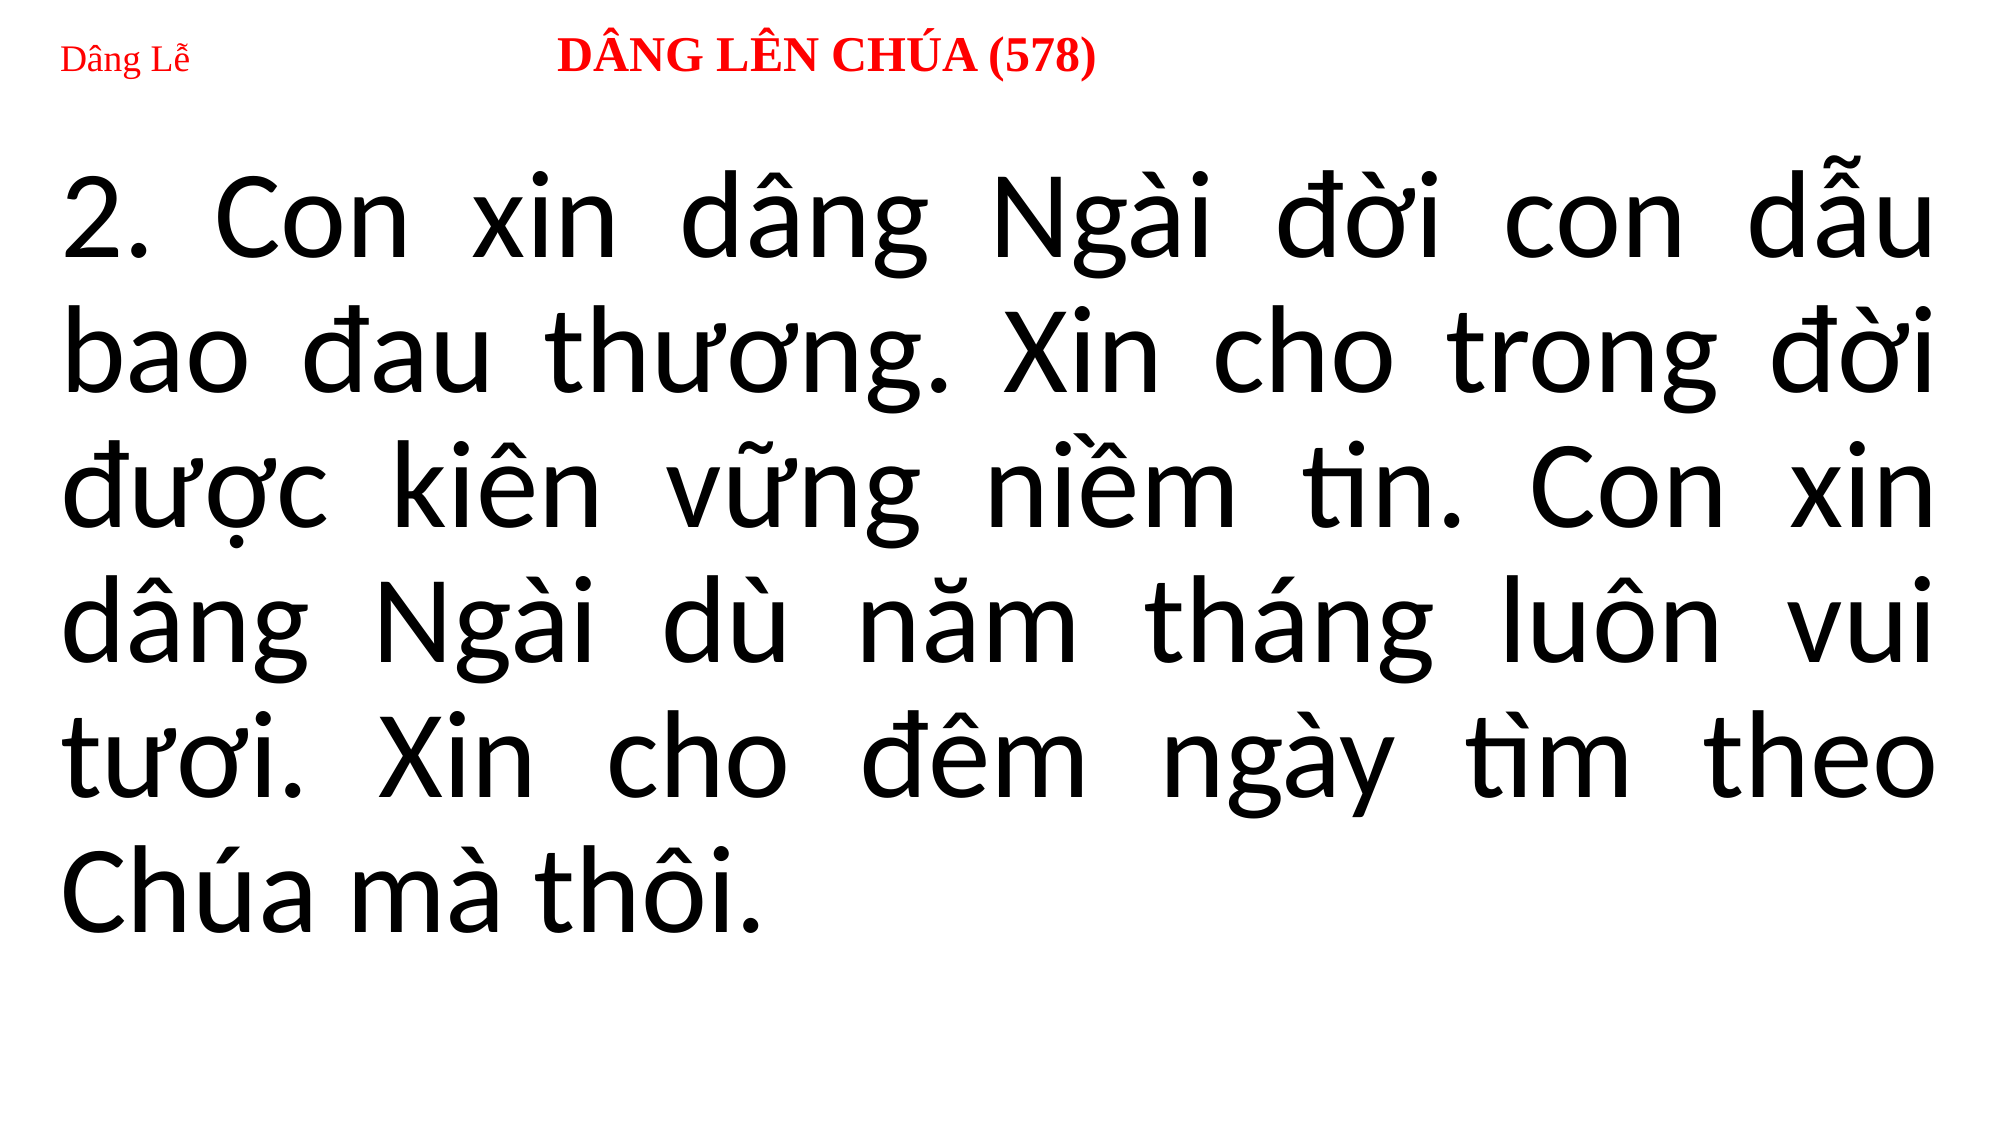

# Dâng Lễ                         	     DÂNG LÊN CHÚA (578)
2. Con xin dâng Ngài đời con dẫu bao đau thương. Xin cho trong đời được kiên vững niềm tin. Con xin dâng Ngài dù năm tháng luôn vui tươi. Xin cho đêm ngày tìm theo Chúa mà thôi.